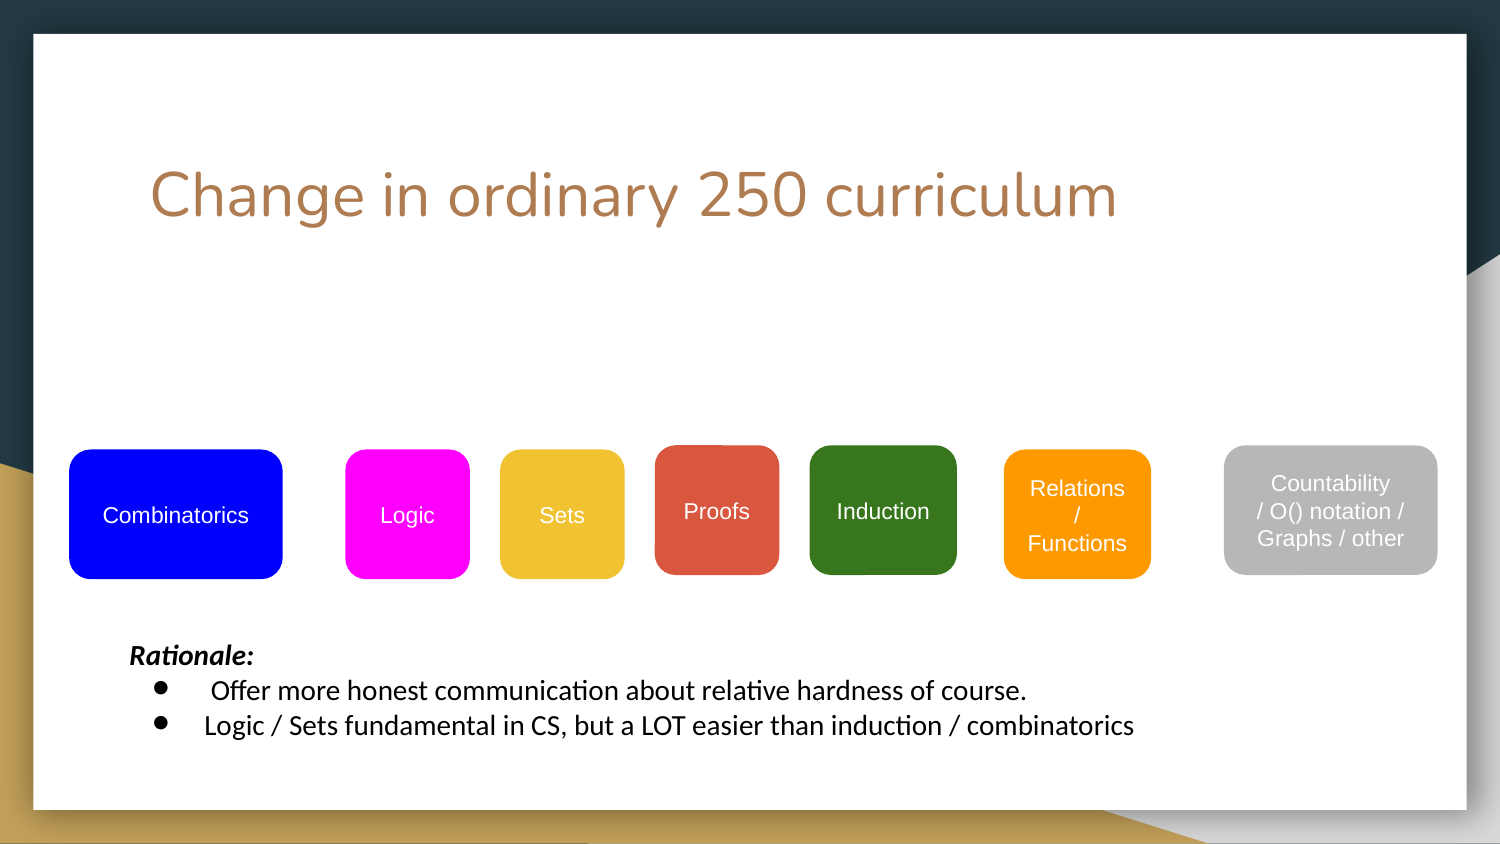

# Change in ordinary 250 curriculum
Proofs
Induction
Countability
/ O() notation / Graphs / other
Combinatorics
Logic
Sets
Relations / Functions
Rationale:
 Offer more honest communication about relative hardness of course.
Logic / Sets fundamental in CS, but a LOT easier than induction / combinatorics